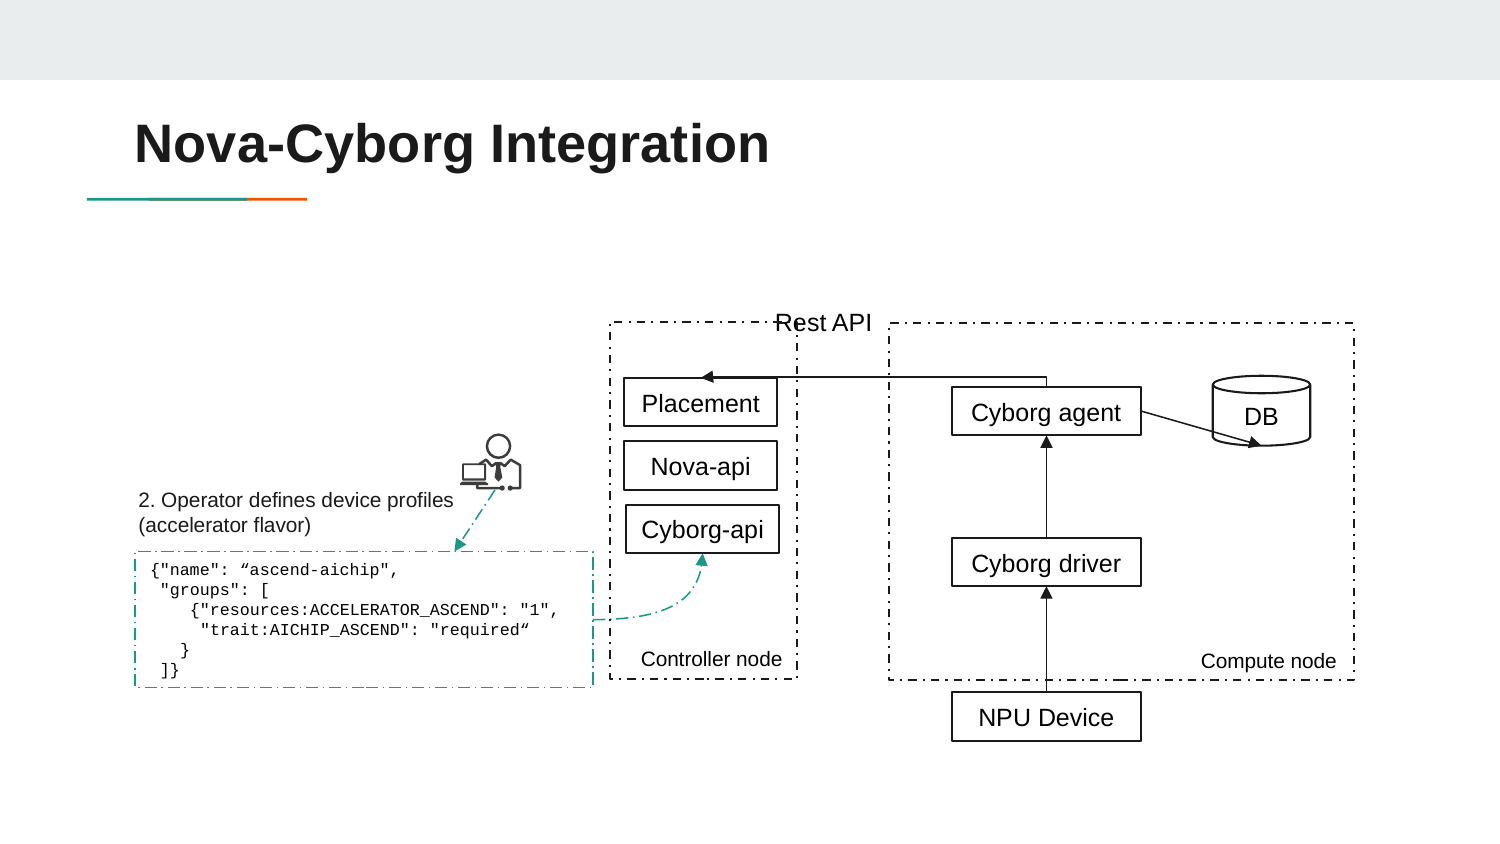

# Nova-Cyborg Integration
Rest API

DB
Placement
Cyborg agent

Nova-api
2. Operator defines device profiles
(accelerator flavor)
Cyborg-api
Cyborg driver
{"name": “ascend-aichip",
 "groups": [
    {"resources:ACCELERATOR_ASCEND": "1",
     "trait:AICHIP_ASCEND": "required“
   }
 ]}
Controller node
Compute node
NPU Device